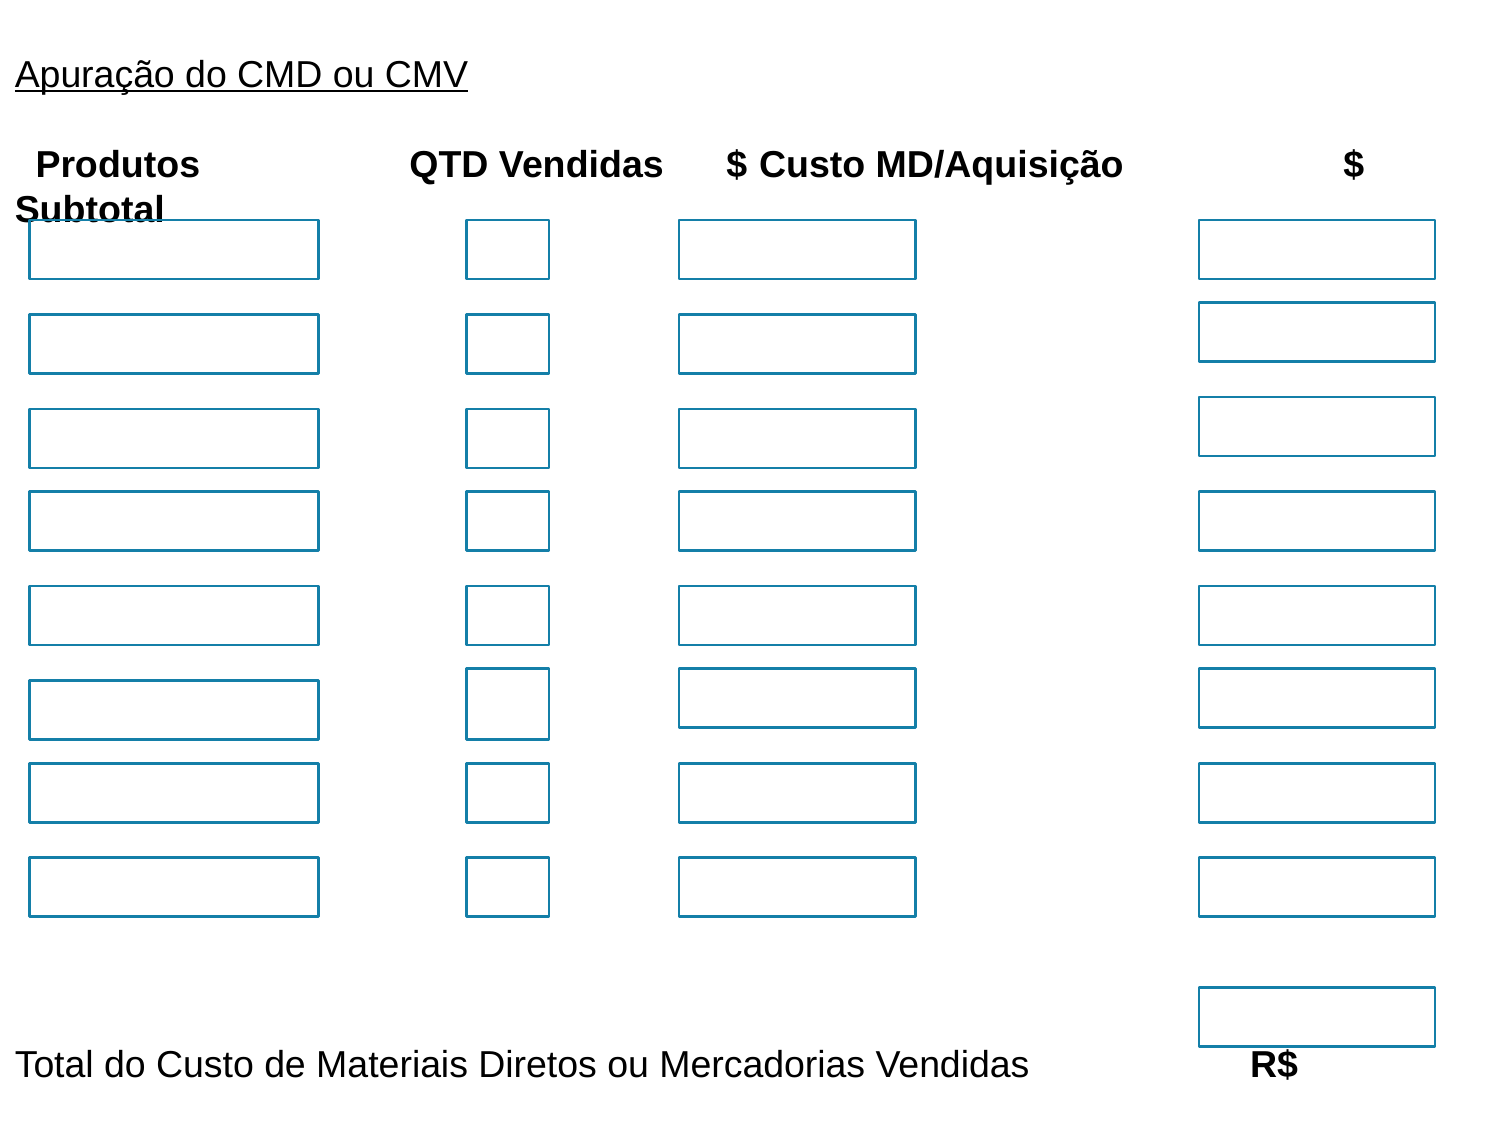

Apuração do CMD ou CMV

  Produtos                    QTD Vendidas      $ Custo MD/Aquisição                     $ Subtotal

Total do Custo de Materiais Diretos ou Mercadorias Vendidas                     R$